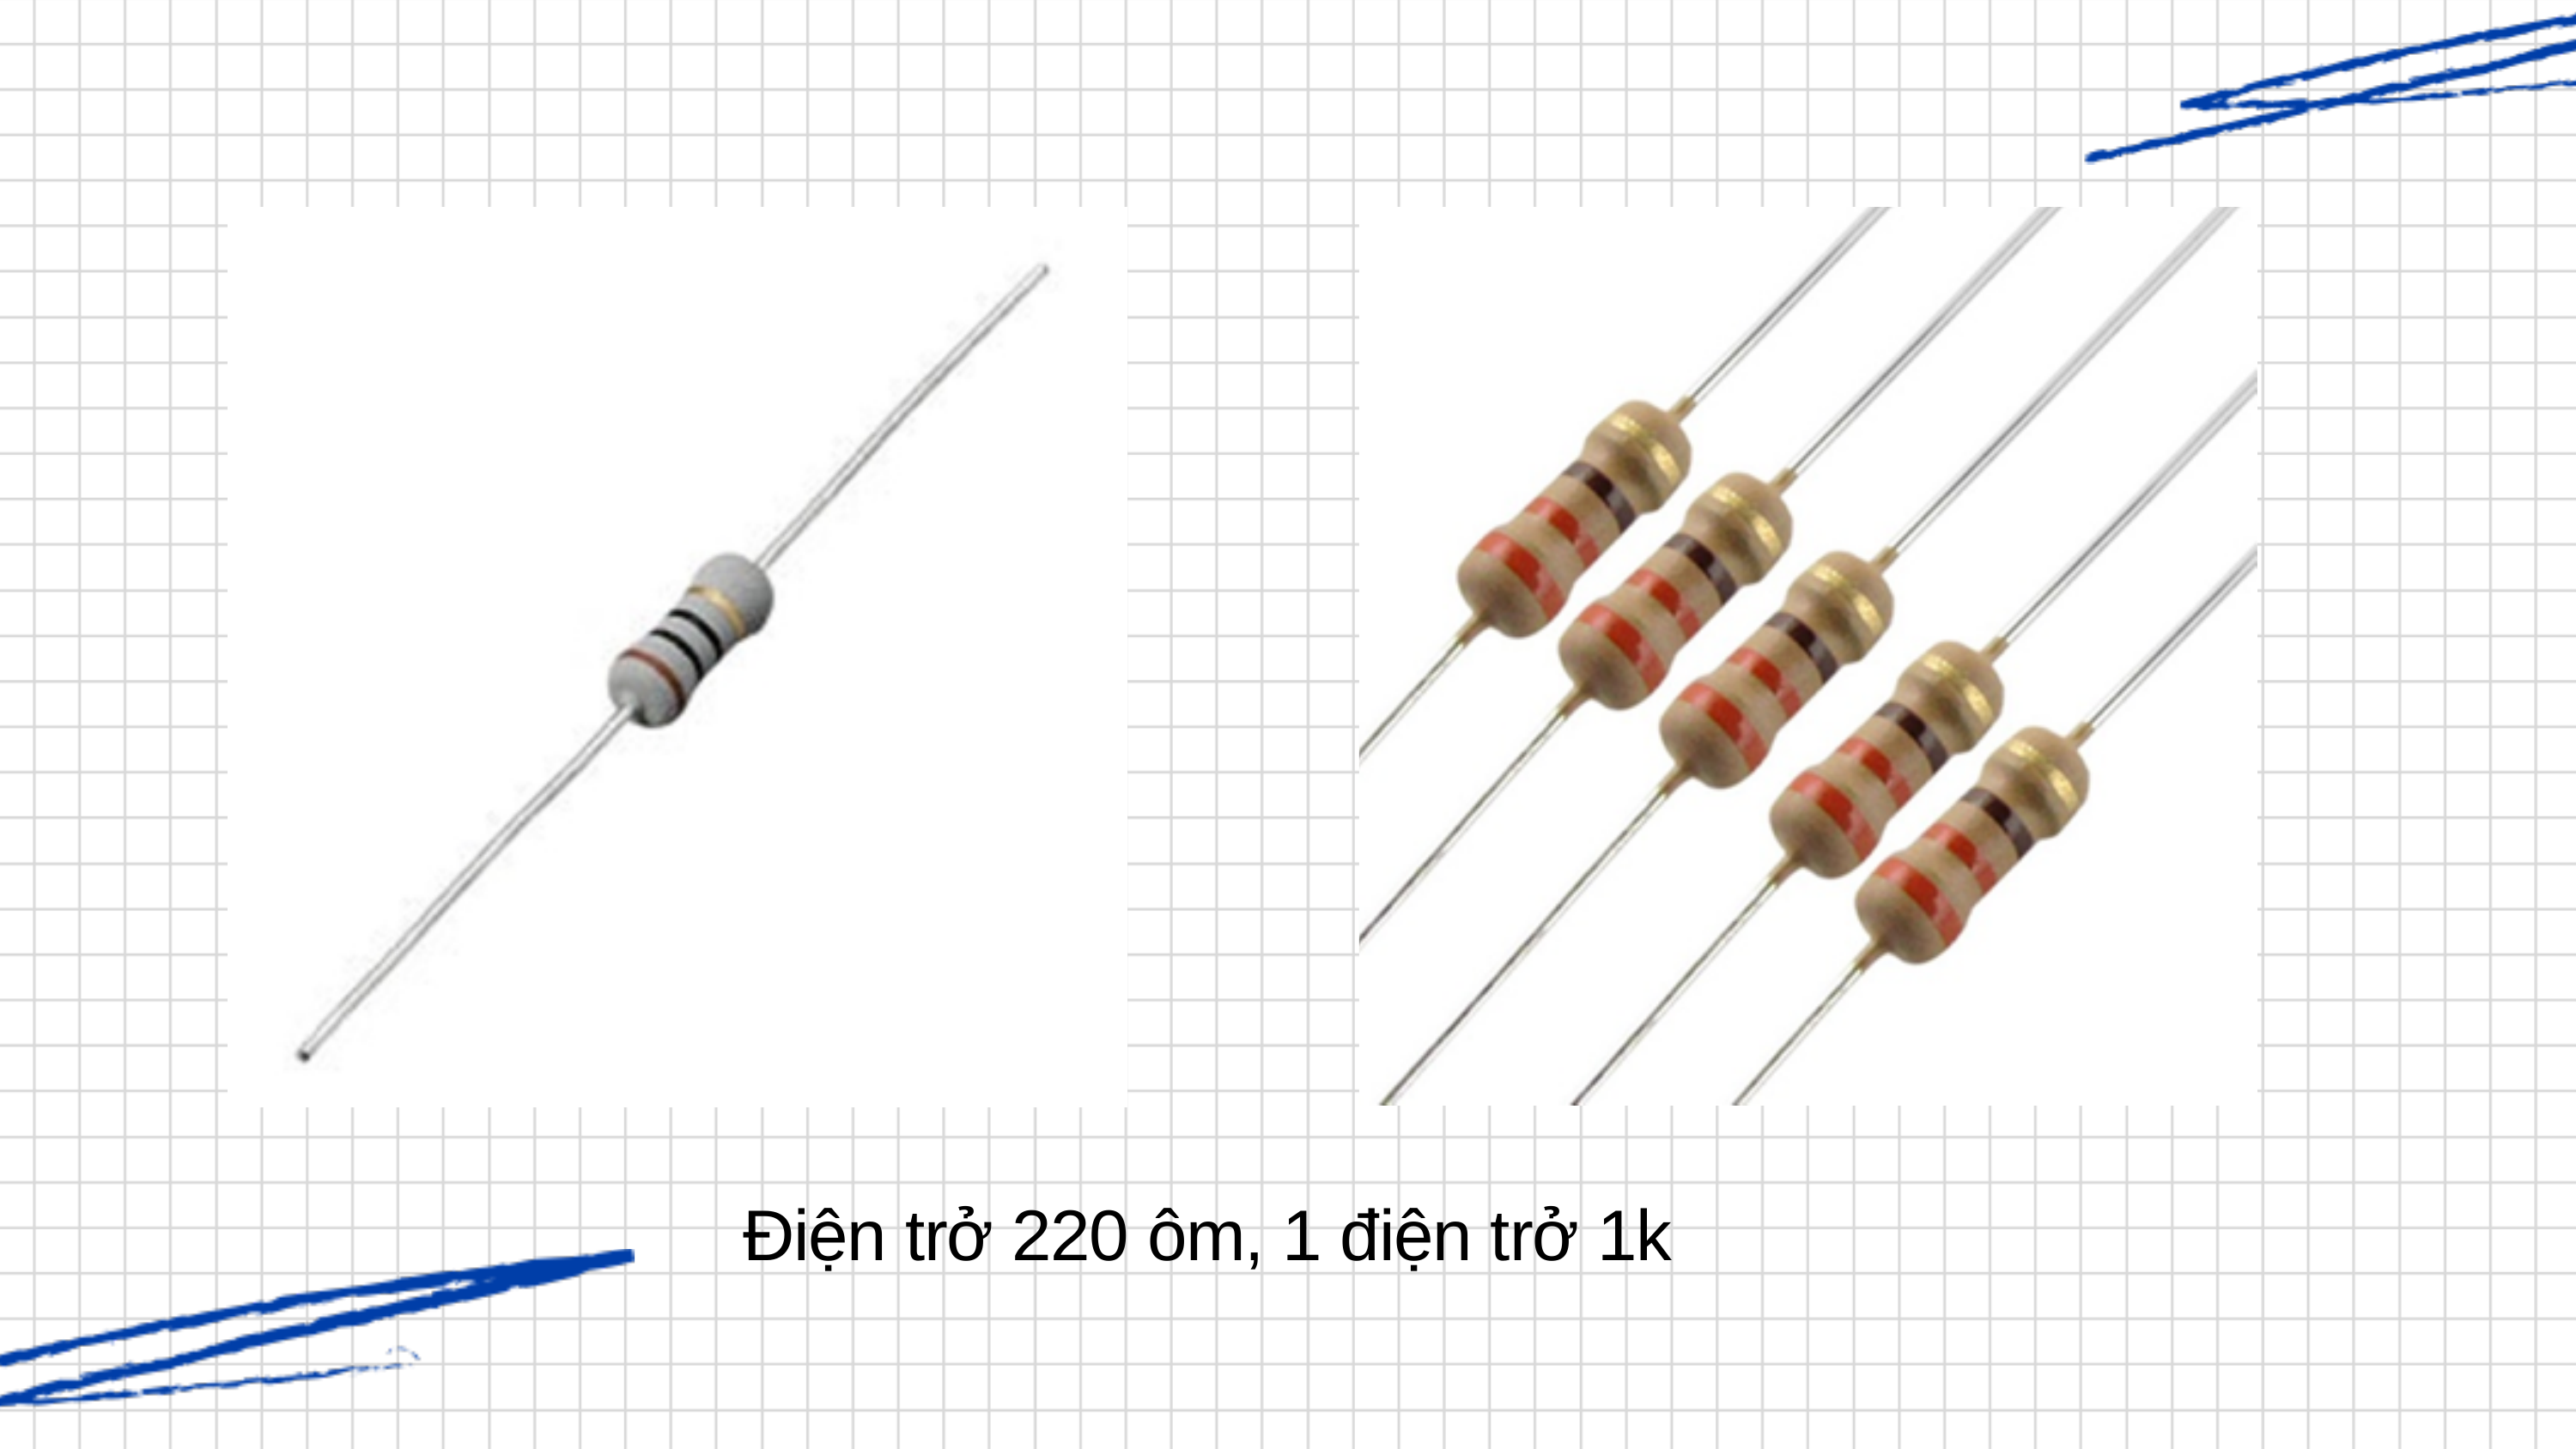

Điện trở 220 ôm, 1 điện trở 1k